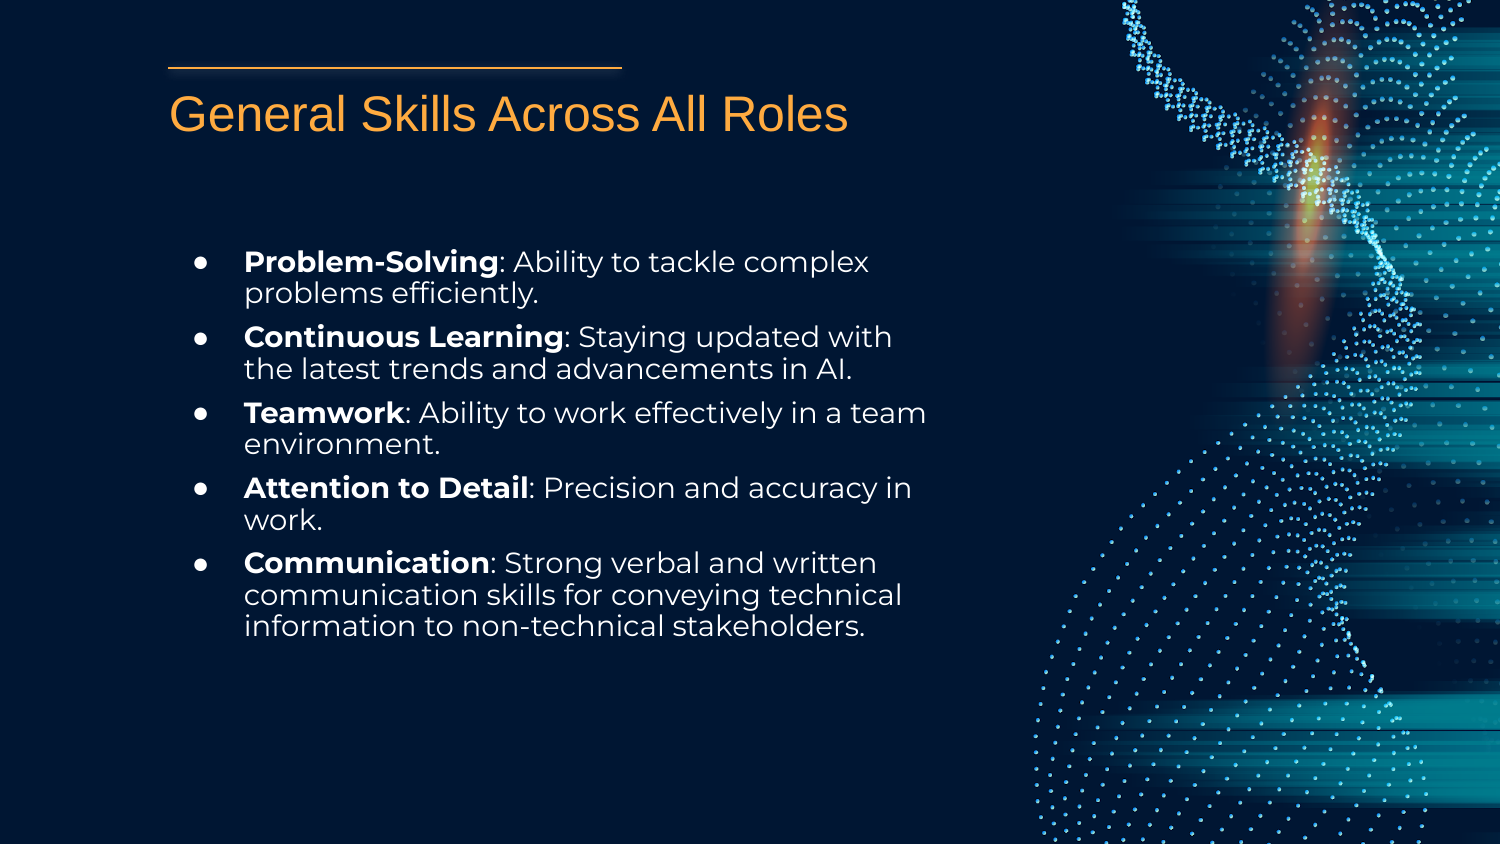

# General Skills Across All Roles
Problem-Solving: Ability to tackle complex problems efficiently.
Continuous Learning: Staying updated with the latest trends and advancements in AI.
Teamwork: Ability to work effectively in a team environment.
Attention to Detail: Precision and accuracy in work.
Communication: Strong verbal and written communication skills for conveying technical information to non-technical stakeholders.